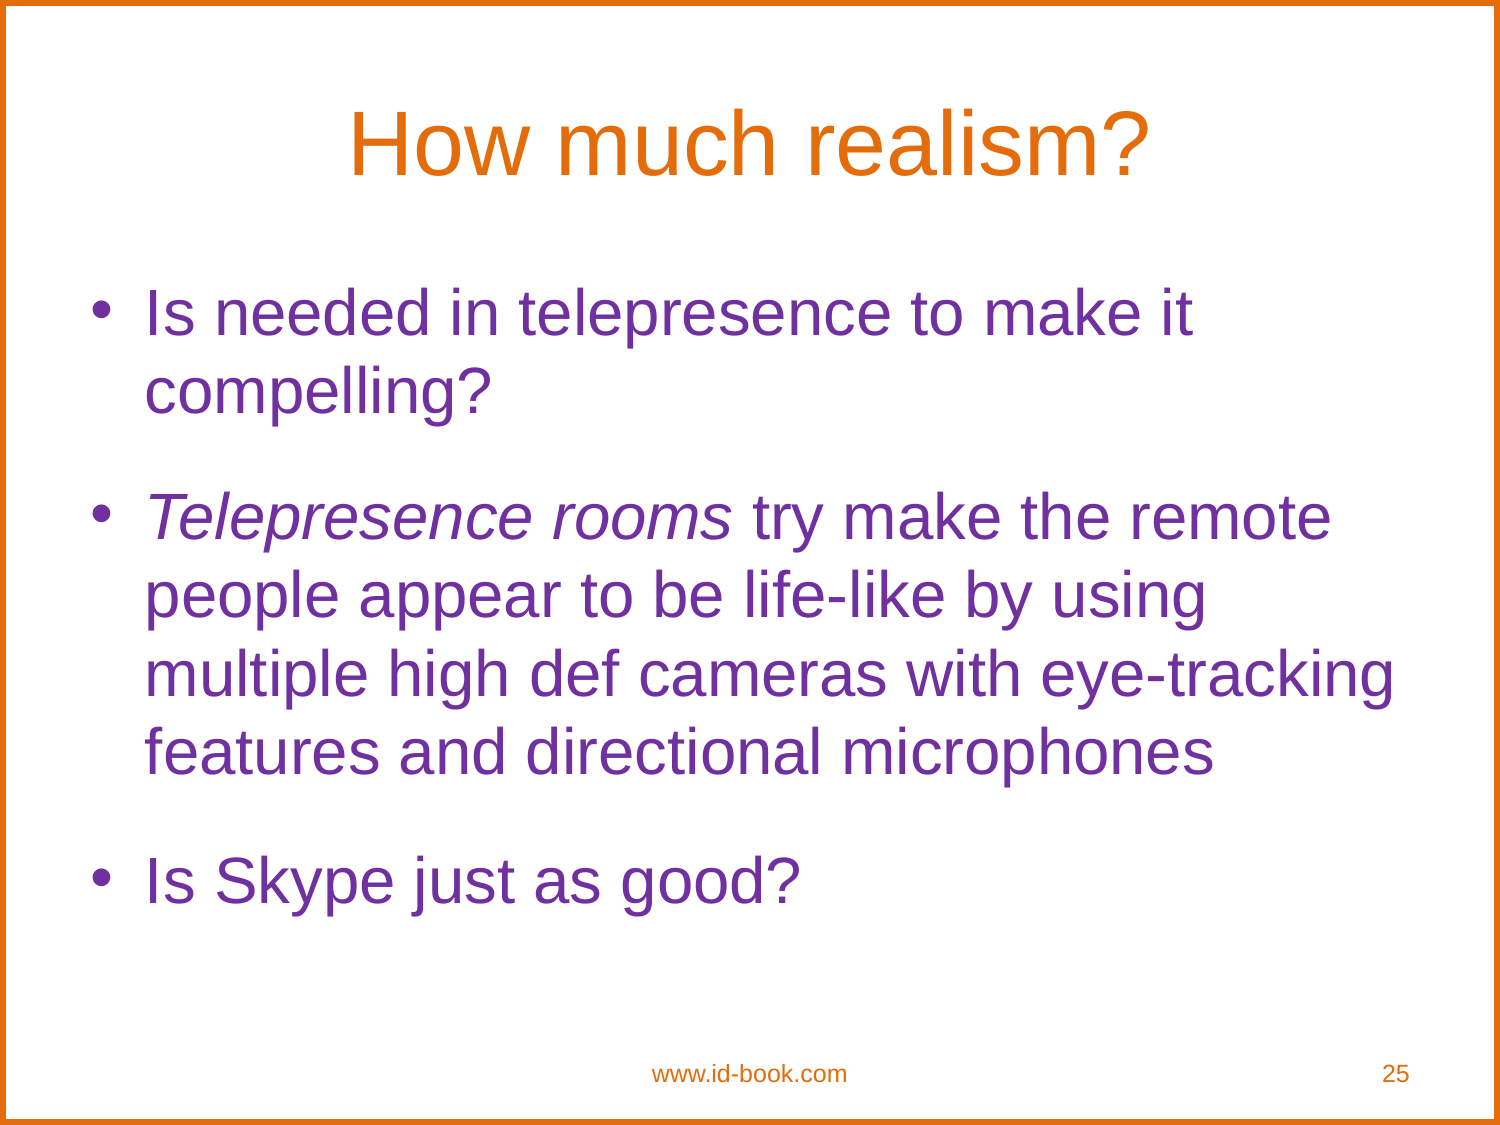

How much realism?
Is needed in telepresence to make it compelling?

Telepresence rooms try make the remote people appear to be life-like by using multiple high def cameras with eye-tracking features and directional microphones

Is Skype just as good?

www.id-book.com
25